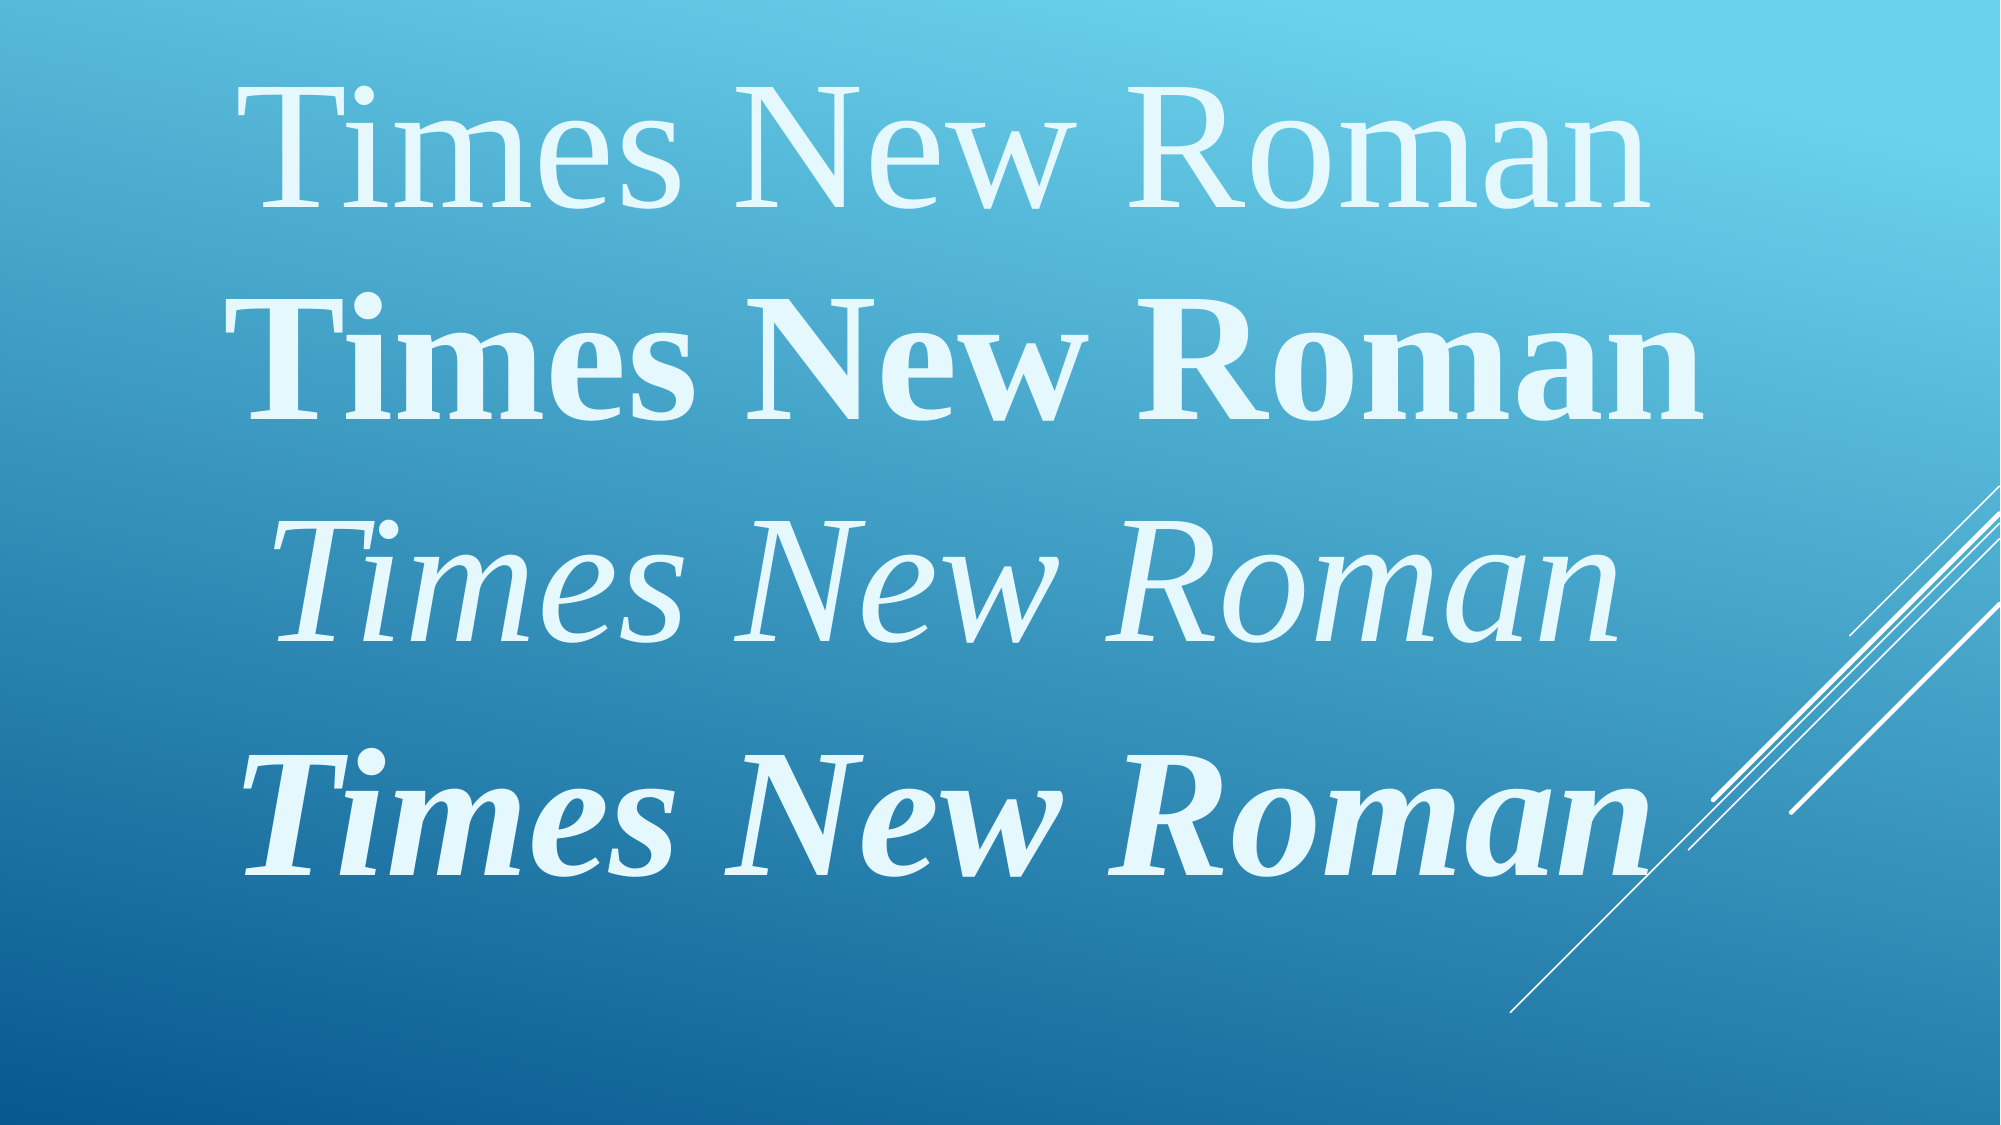

Times New Roman
Times New Roman
Times New Roman
Times New Roman